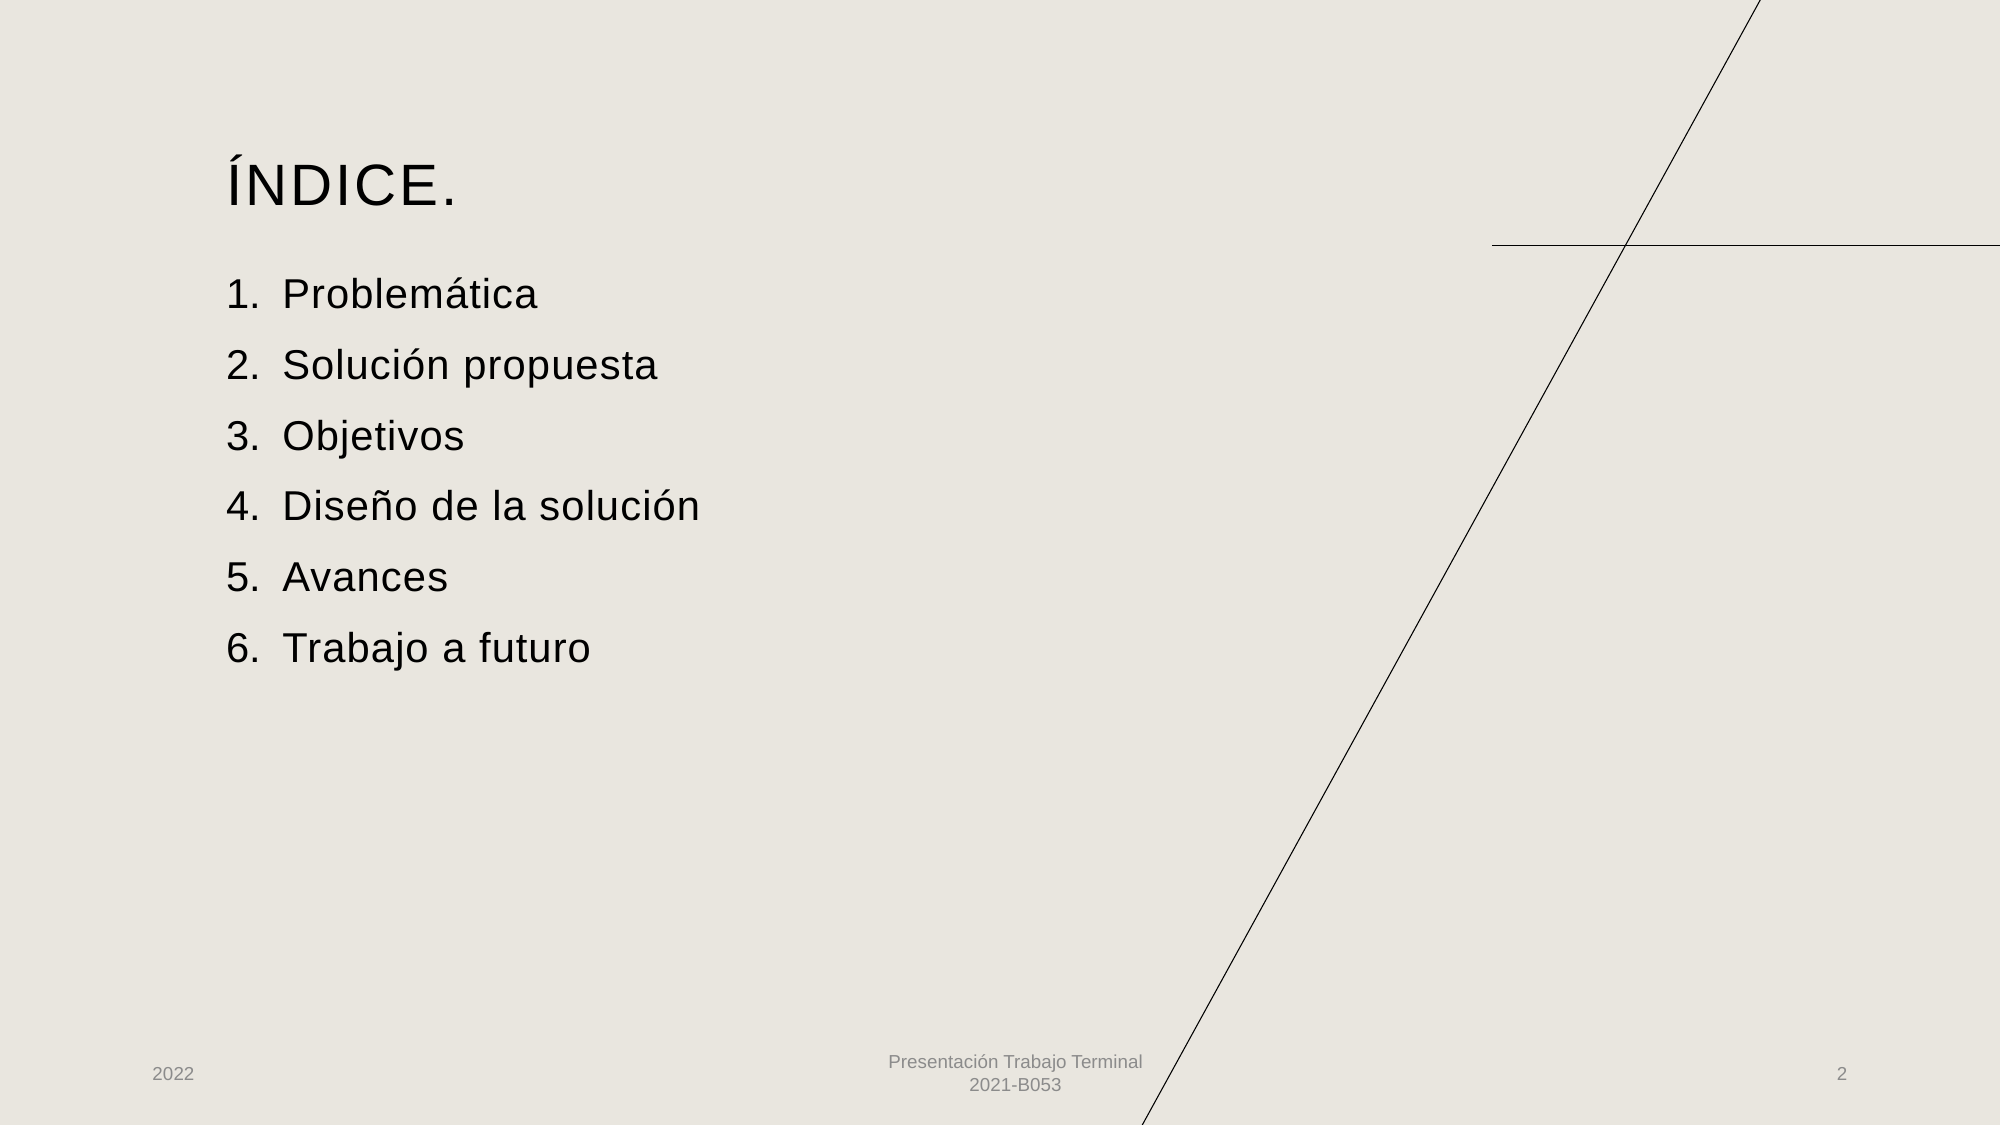

# Índice.
Problemática
Solución propuesta
Objetivos
Diseño de la solución
Avances
Trabajo a futuro
2022
Presentación Trabajo Terminal 2021-B053
2